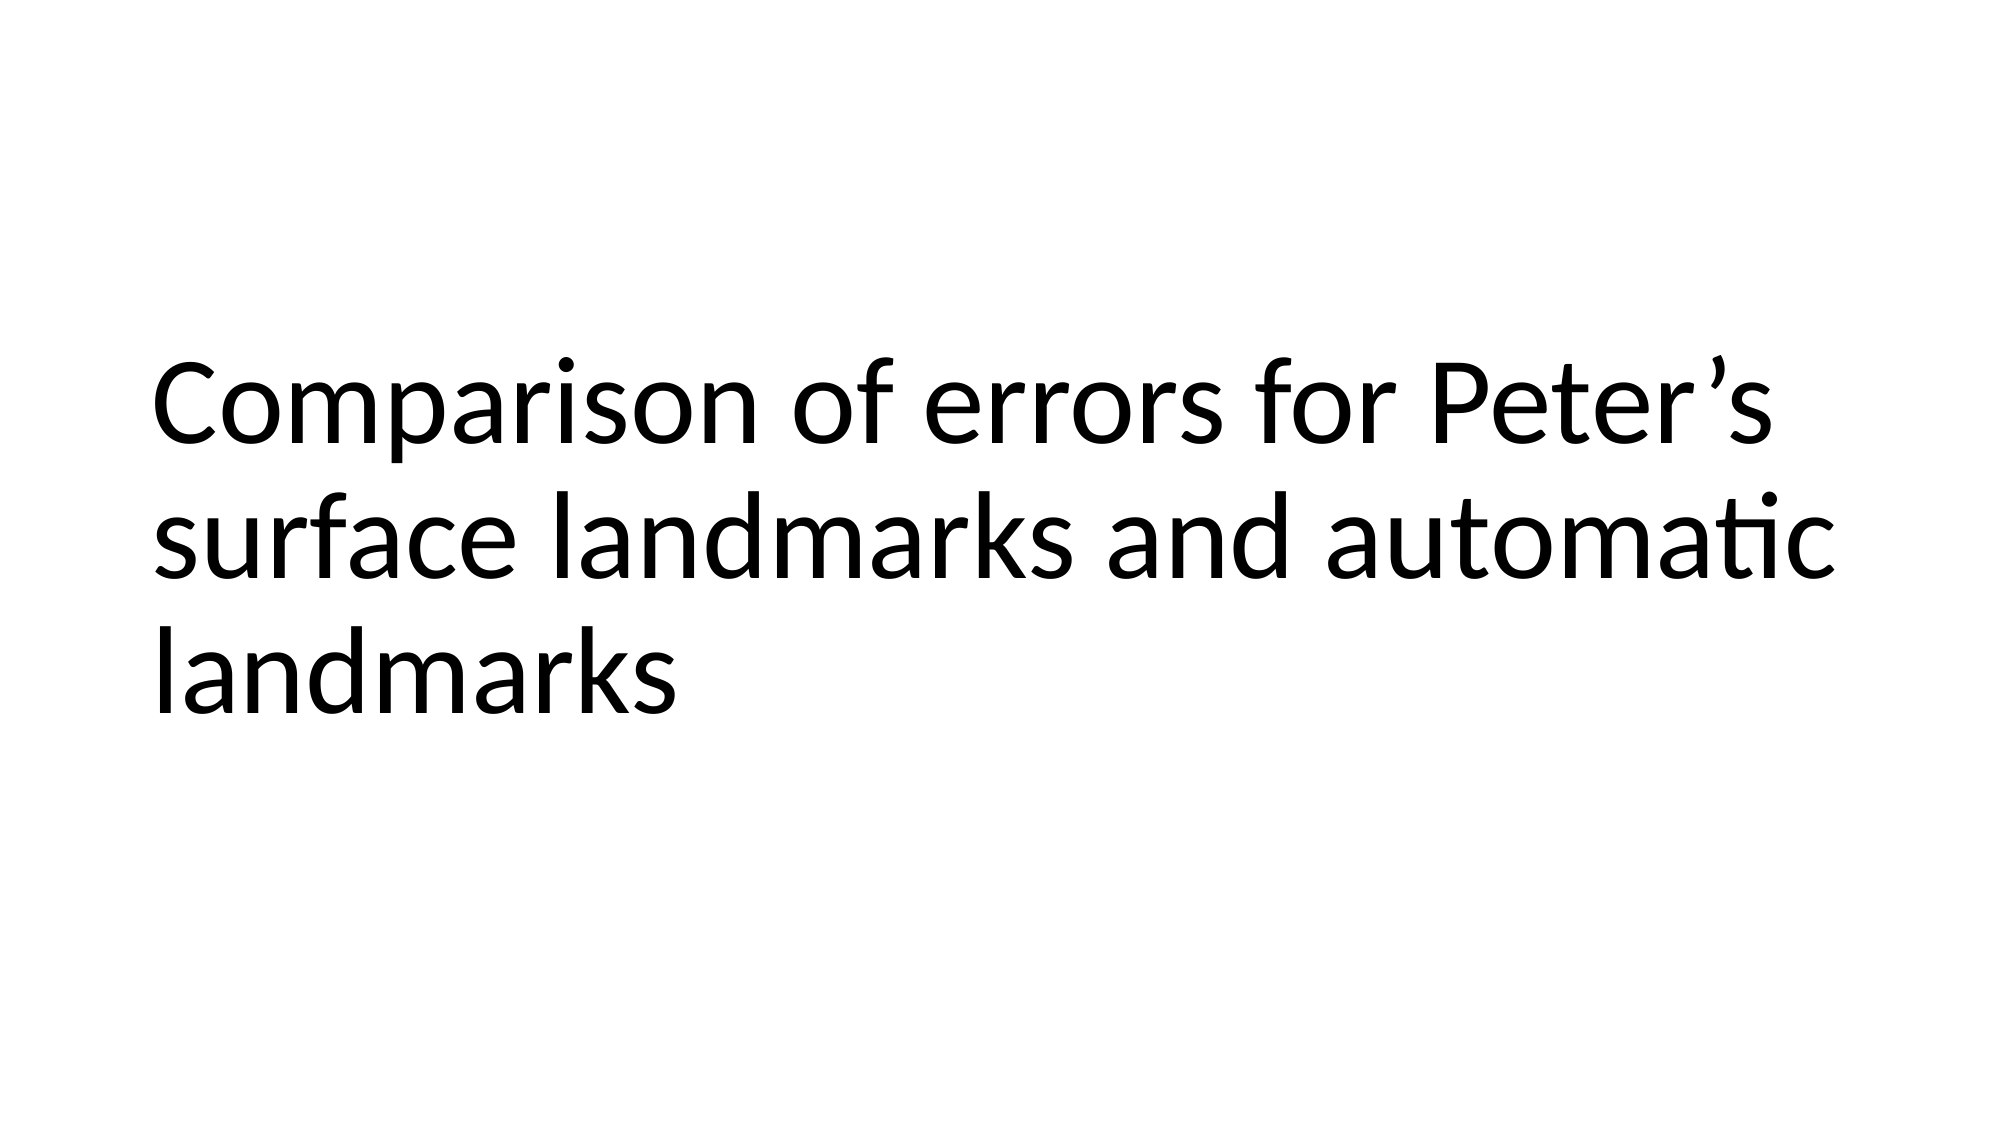

# Comparison of errors for Peter’s surface landmarks and automatic landmarks